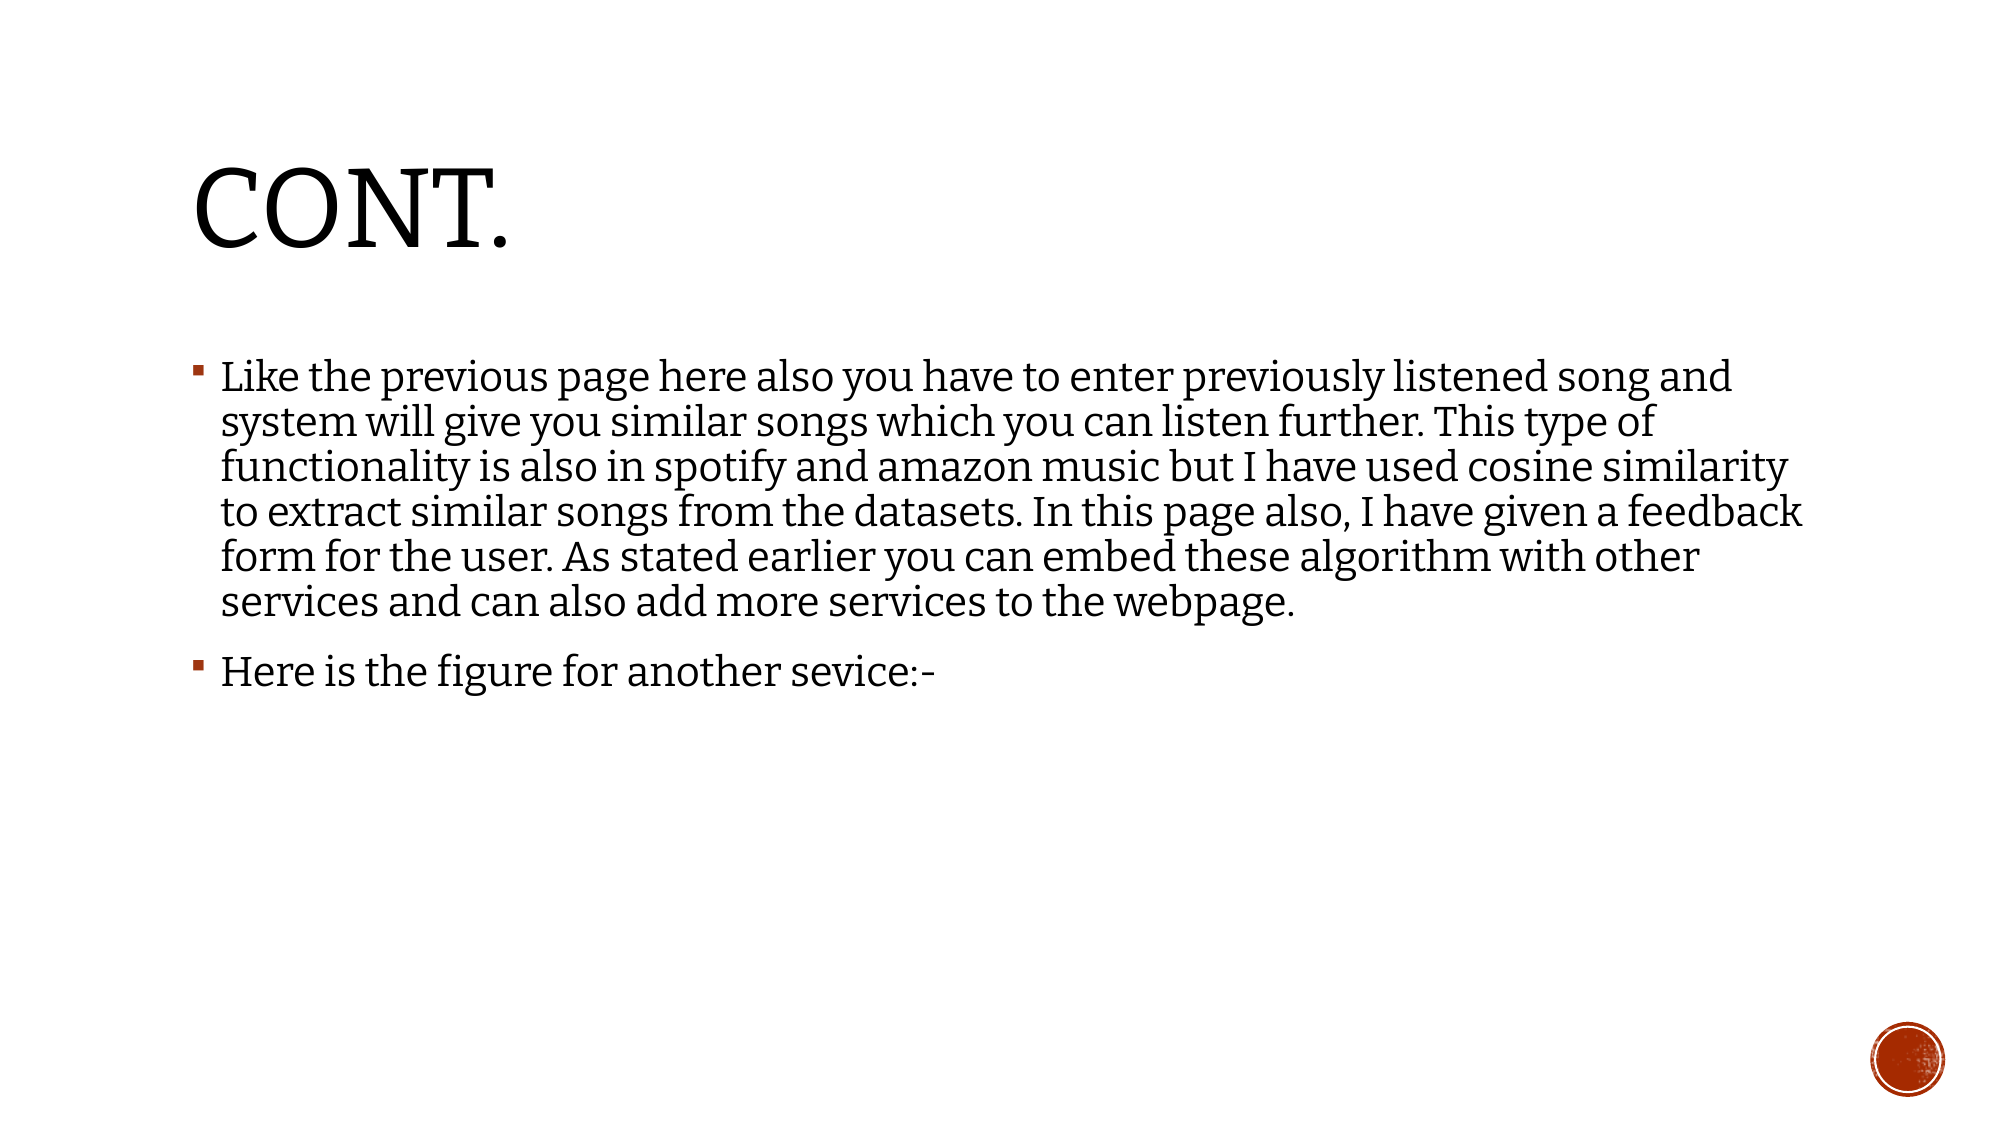

# Cont.
Like the previous page here also you have to enter previously listened song and system will give you similar songs which you can listen further. This type of functionality is also in spotify and amazon music but I have used cosine similarity to extract similar songs from the datasets. In this page also, I have given a feedback form for the user. As stated earlier you can embed these algorithm with other services and can also add more services to the webpage.
Here is the figure for another sevice:-